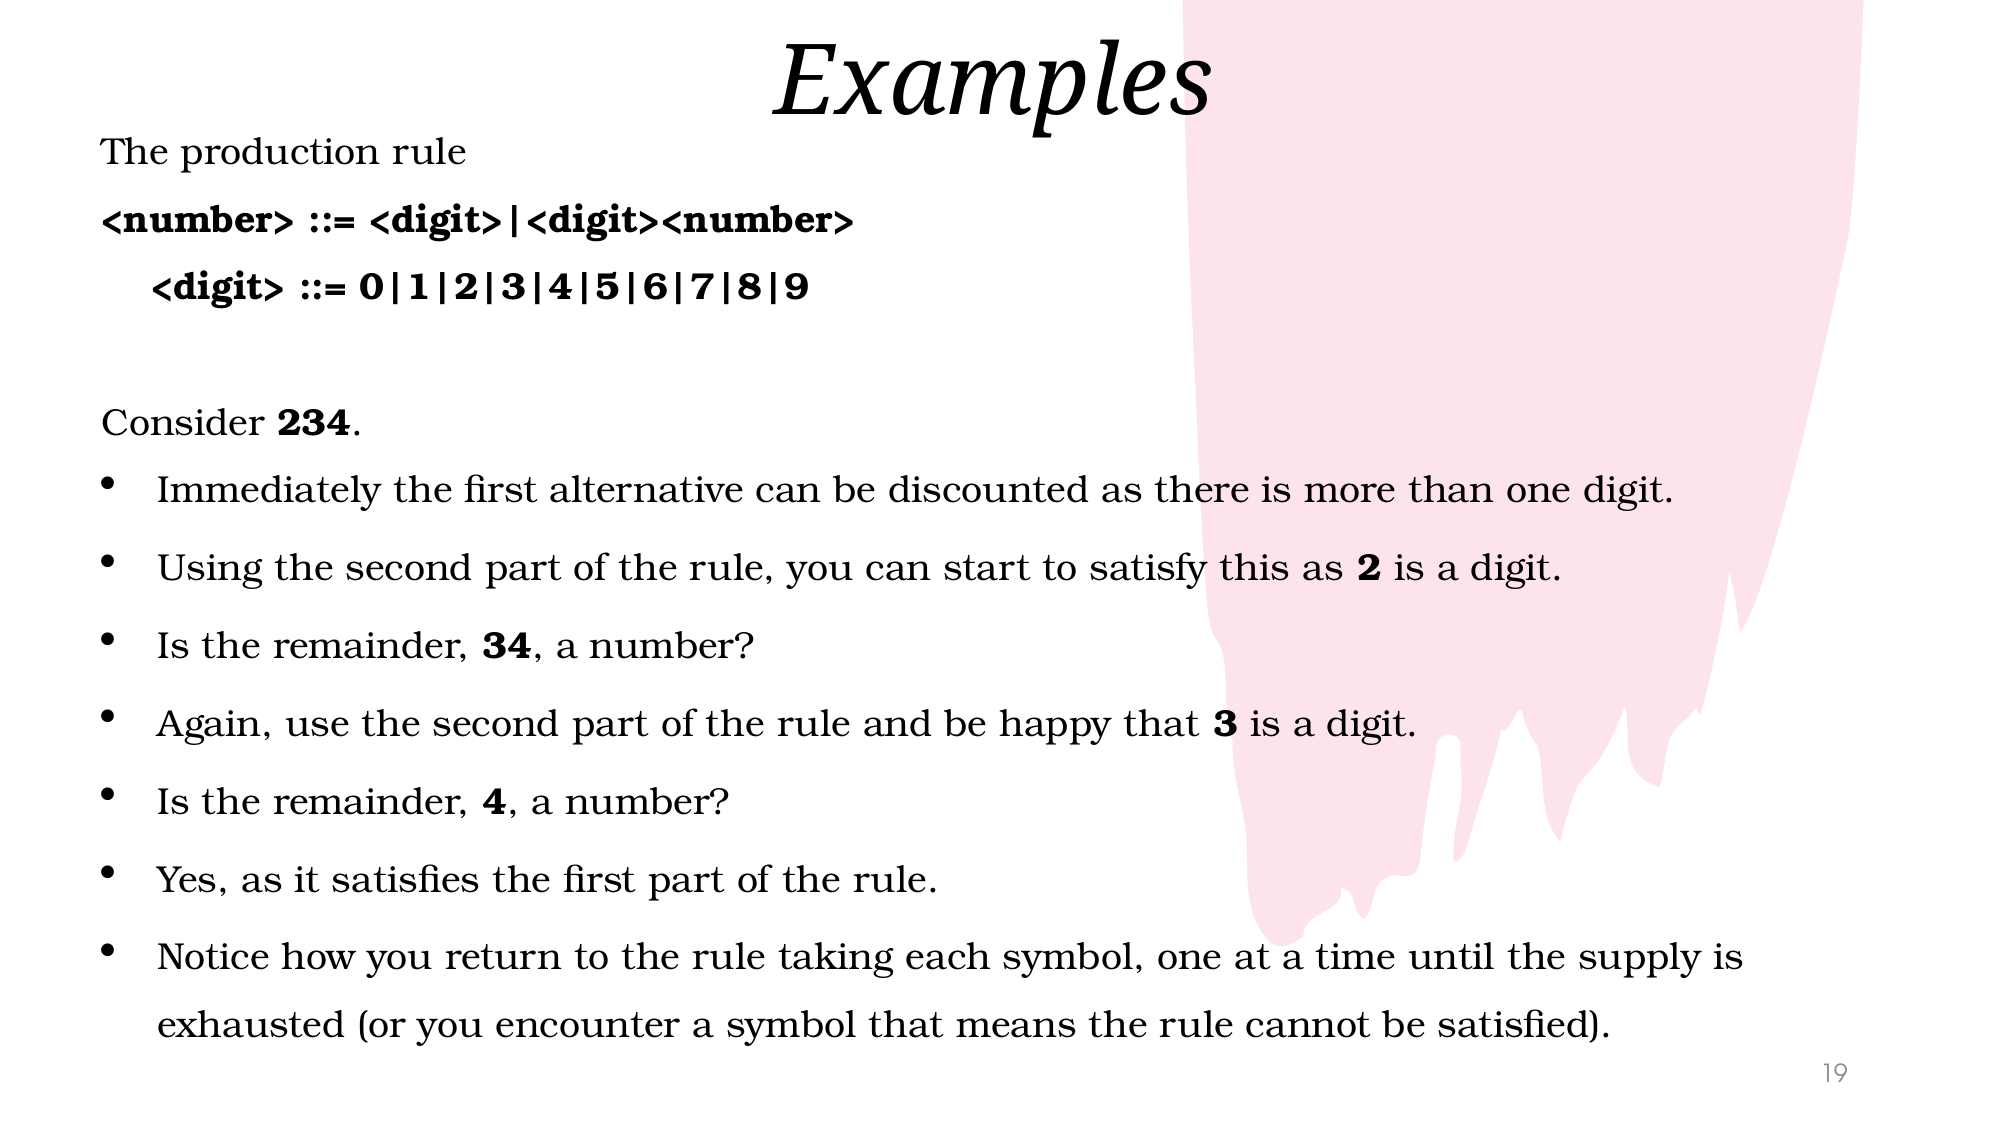

# Examples
The production rule
<number> ::= <digit>|<digit><number>
    <digit> ::= 0|1|2|3|4|5|6|7|8|9

Consider 234.
Immediately the first alternative can be discounted as there is more than one digit.
Using the second part of the rule, you can start to satisfy this as 2 is a digit.
Is the remainder, 34, a number?
Again, use the second part of the rule and be happy that 3 is a digit.
Is the remainder, 4, a number?
Yes, as it satisfies the first part of the rule.
Notice how you return to the rule taking each symbol, one at a time until the supply is exhausted (or you encounter a symbol that means the rule cannot be satisfied).
19